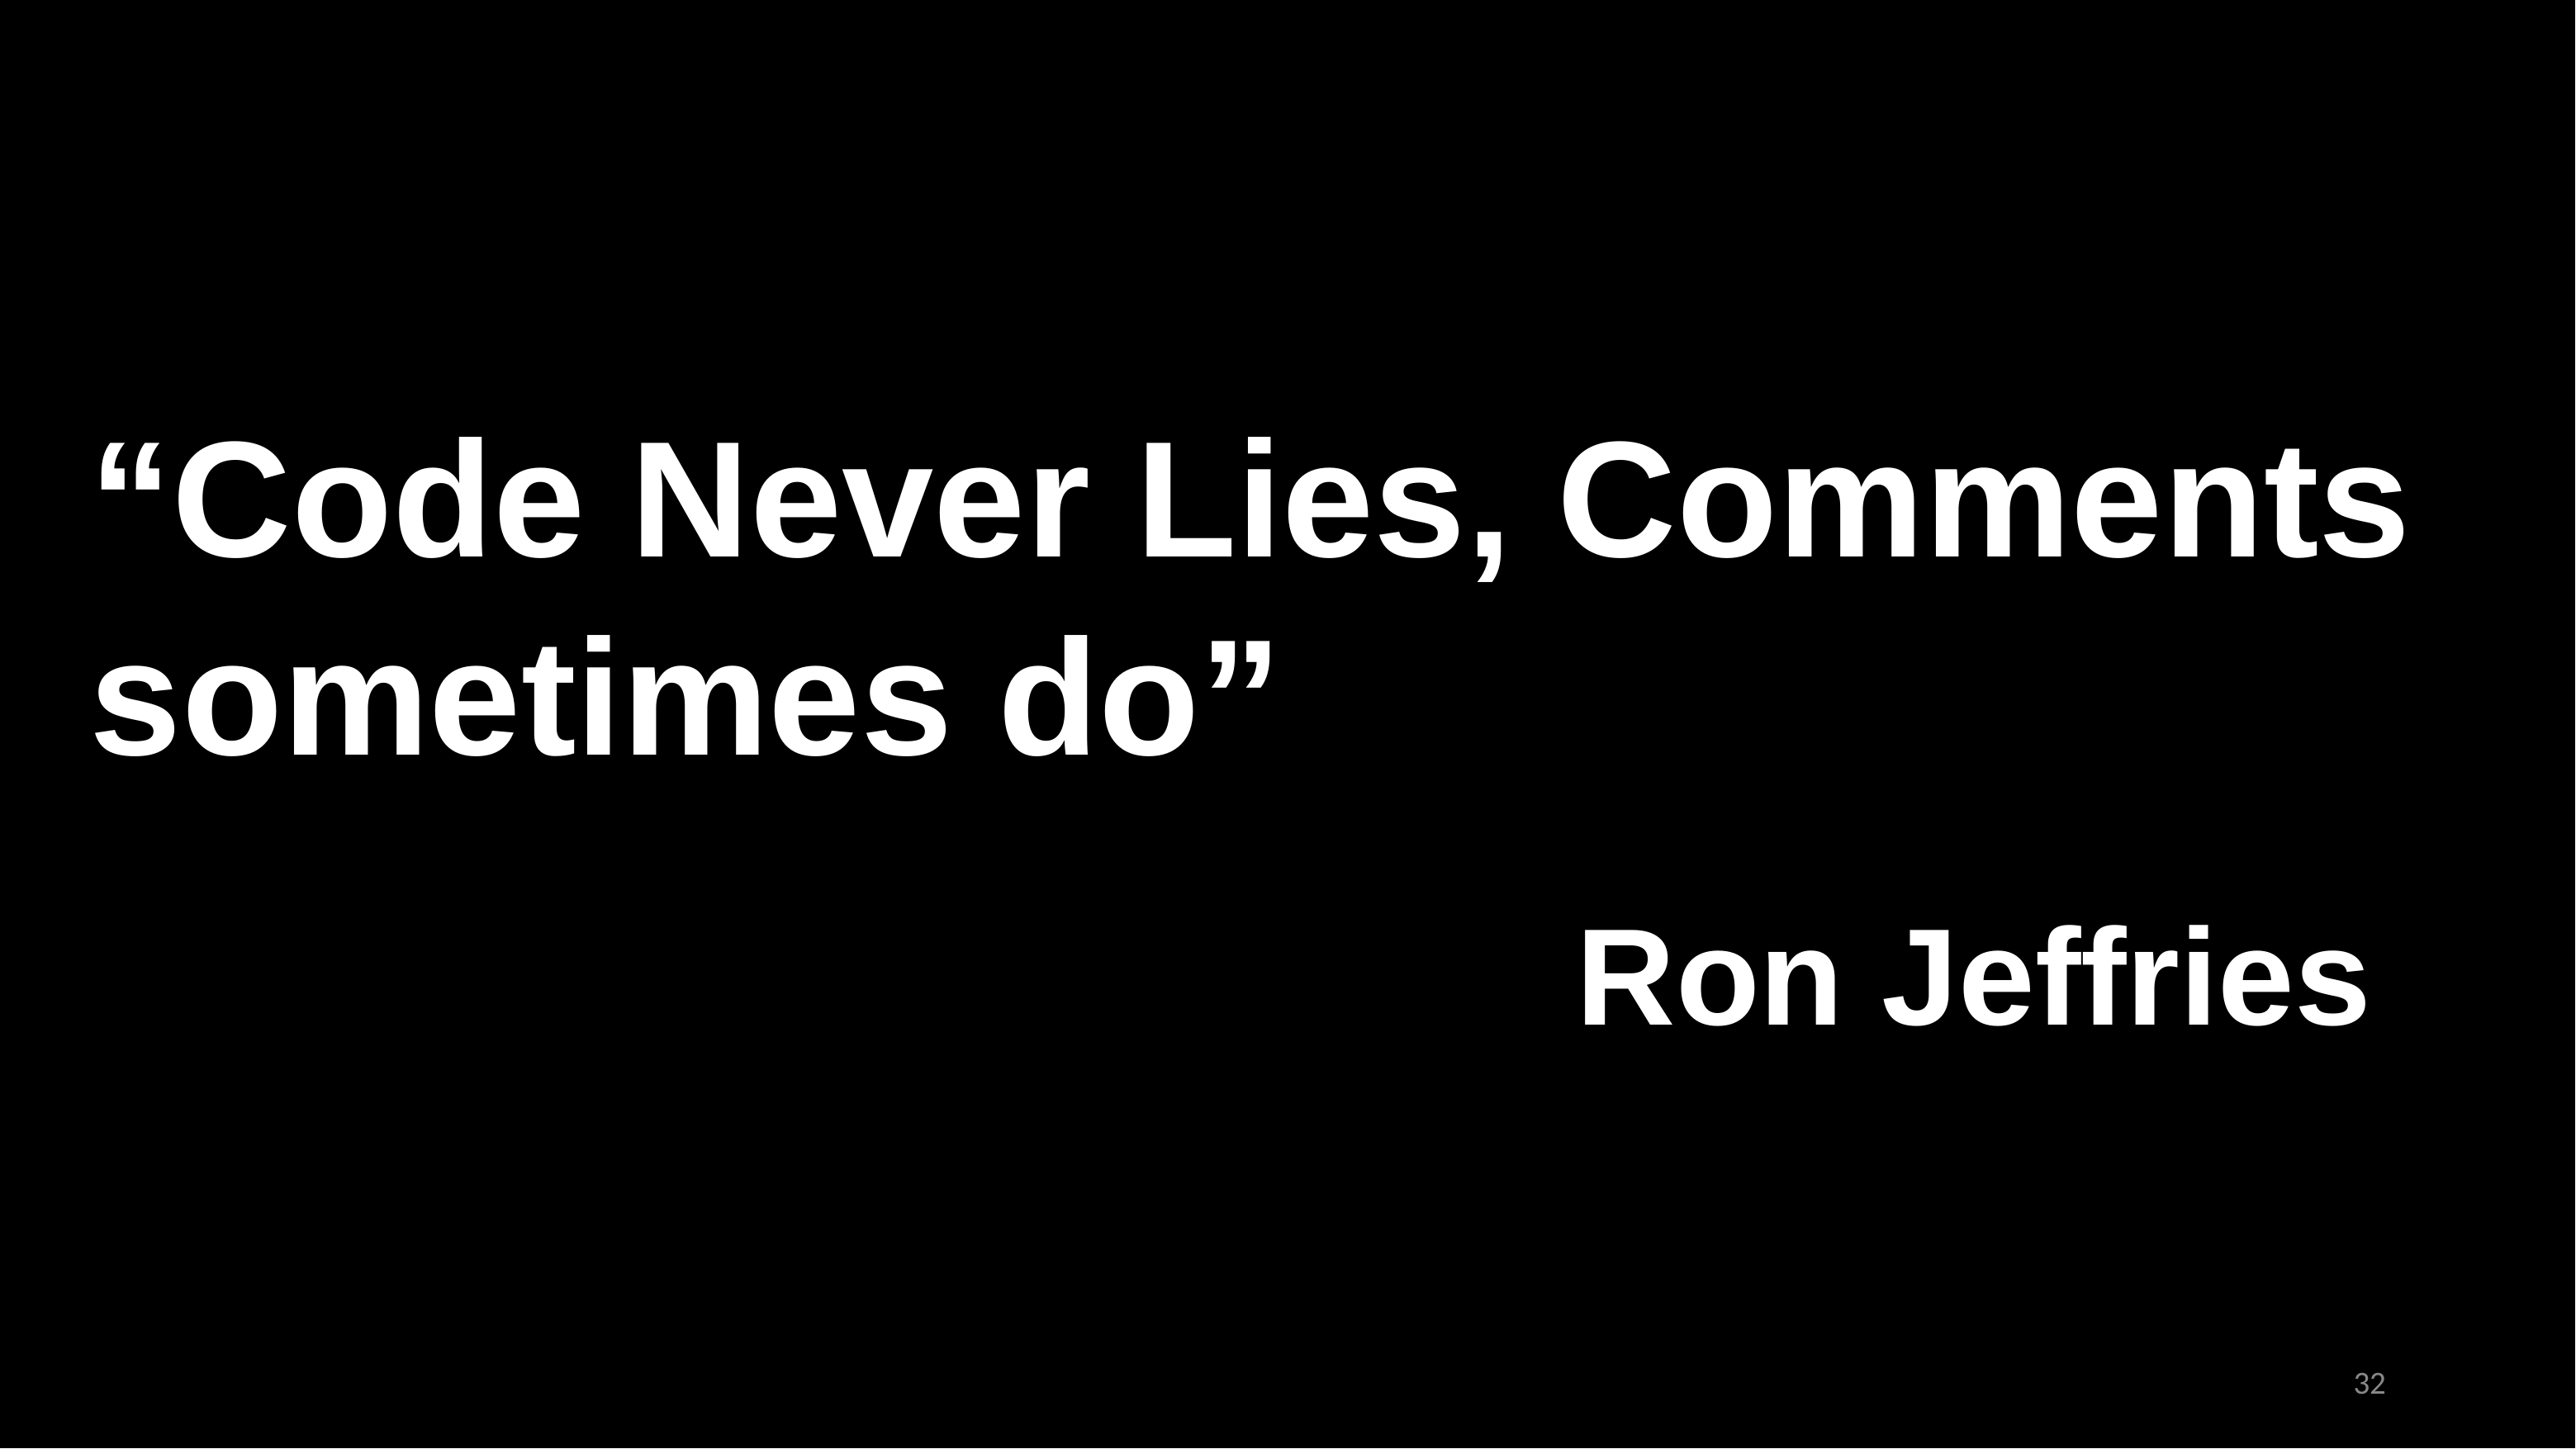

“Code Never Lies, Comments sometimes do”
												Ron Jeffries

Thank You
32